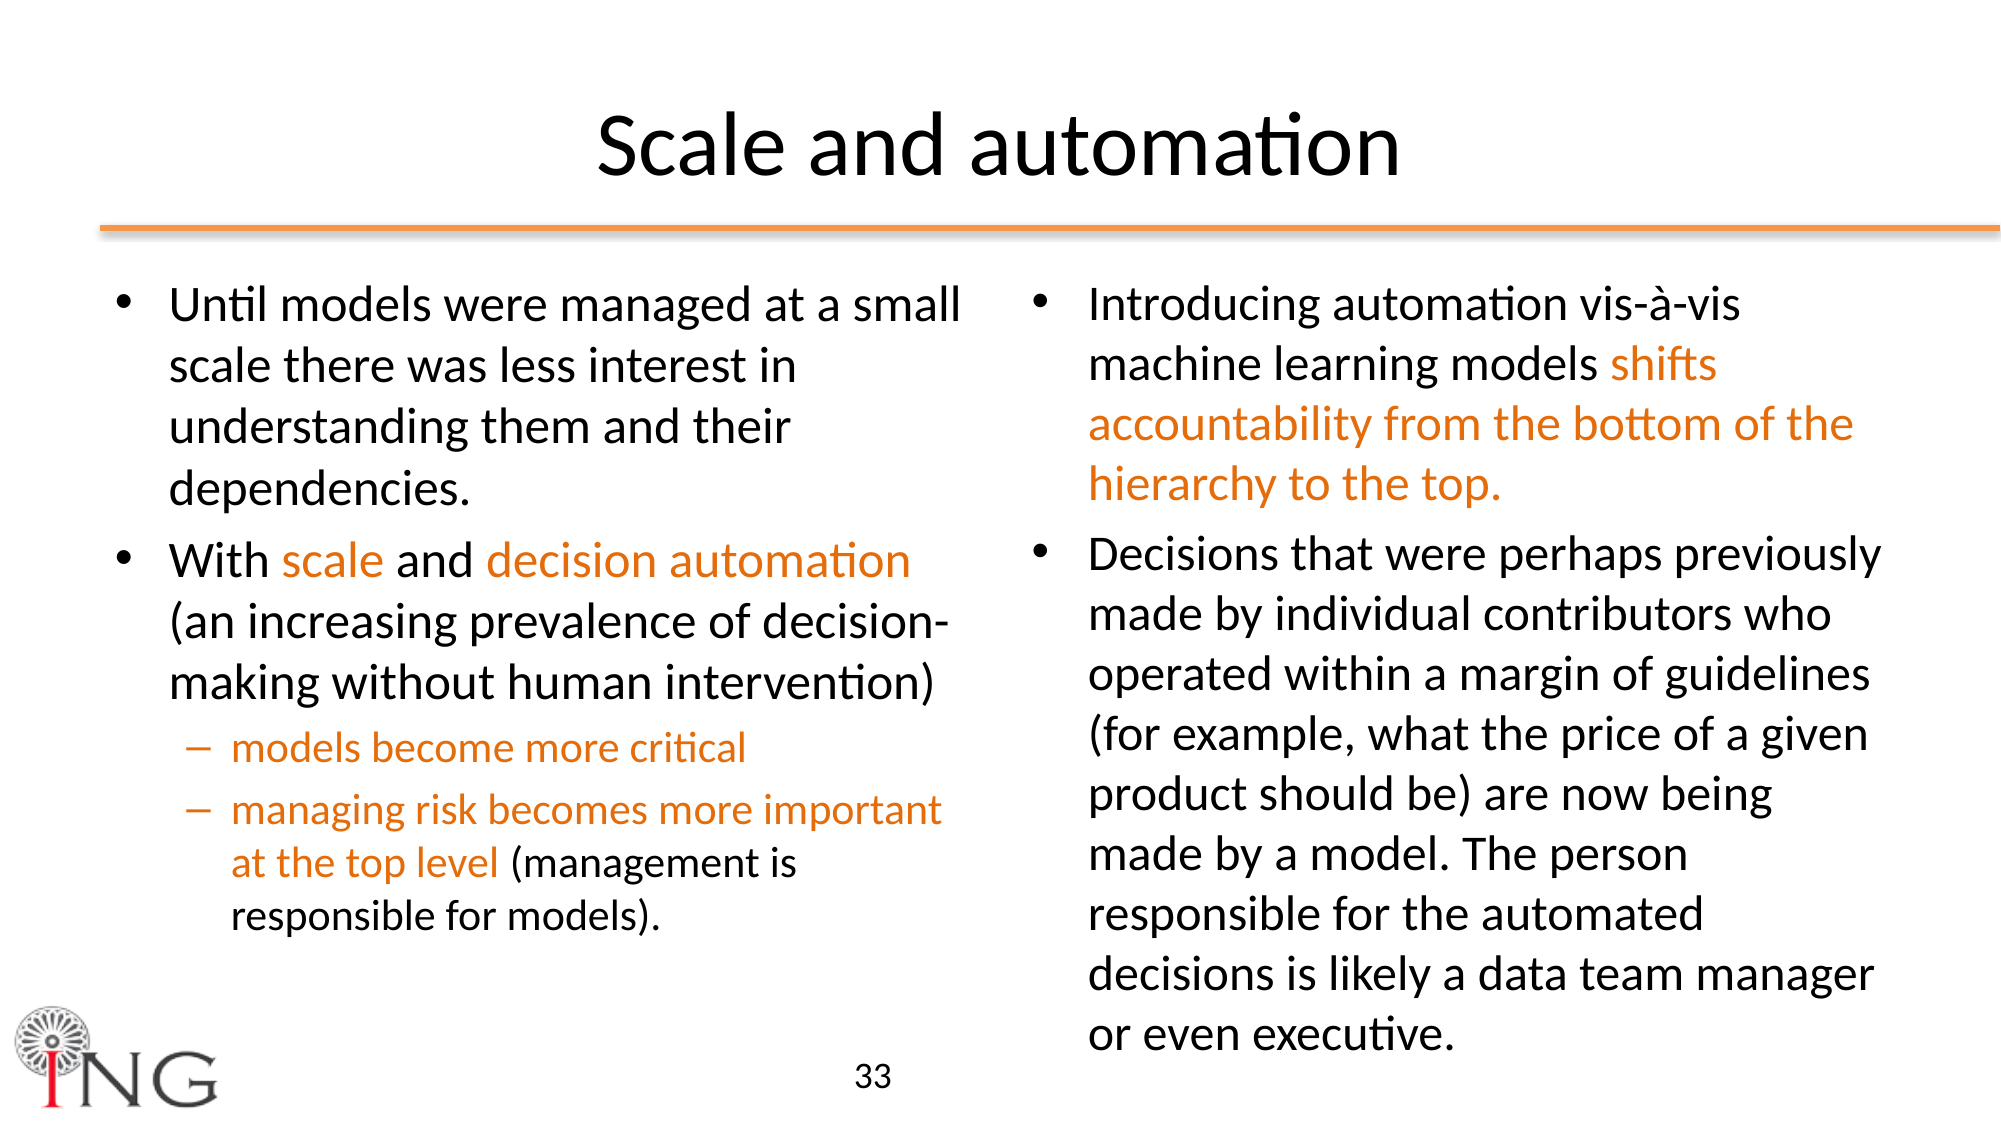

# Scale and automation
Until models were managed at a small scale there was less interest in understanding them and their dependencies.
With scale and decision automation (an increasing prevalence of decision-making without human intervention)
models become more critical
managing risk becomes more important at the top level (management is responsible for models).

Introducing automation vis-à-vis machine learning models shifts accountability from the bottom of the hierarchy to the top.
Decisions that were perhaps previously made by individual contributors who operated within a margin of guidelines (for example, what the price of a given product should be) are now being made by a model. The person responsible for the automated decisions is likely a data team manager or even executive.

33